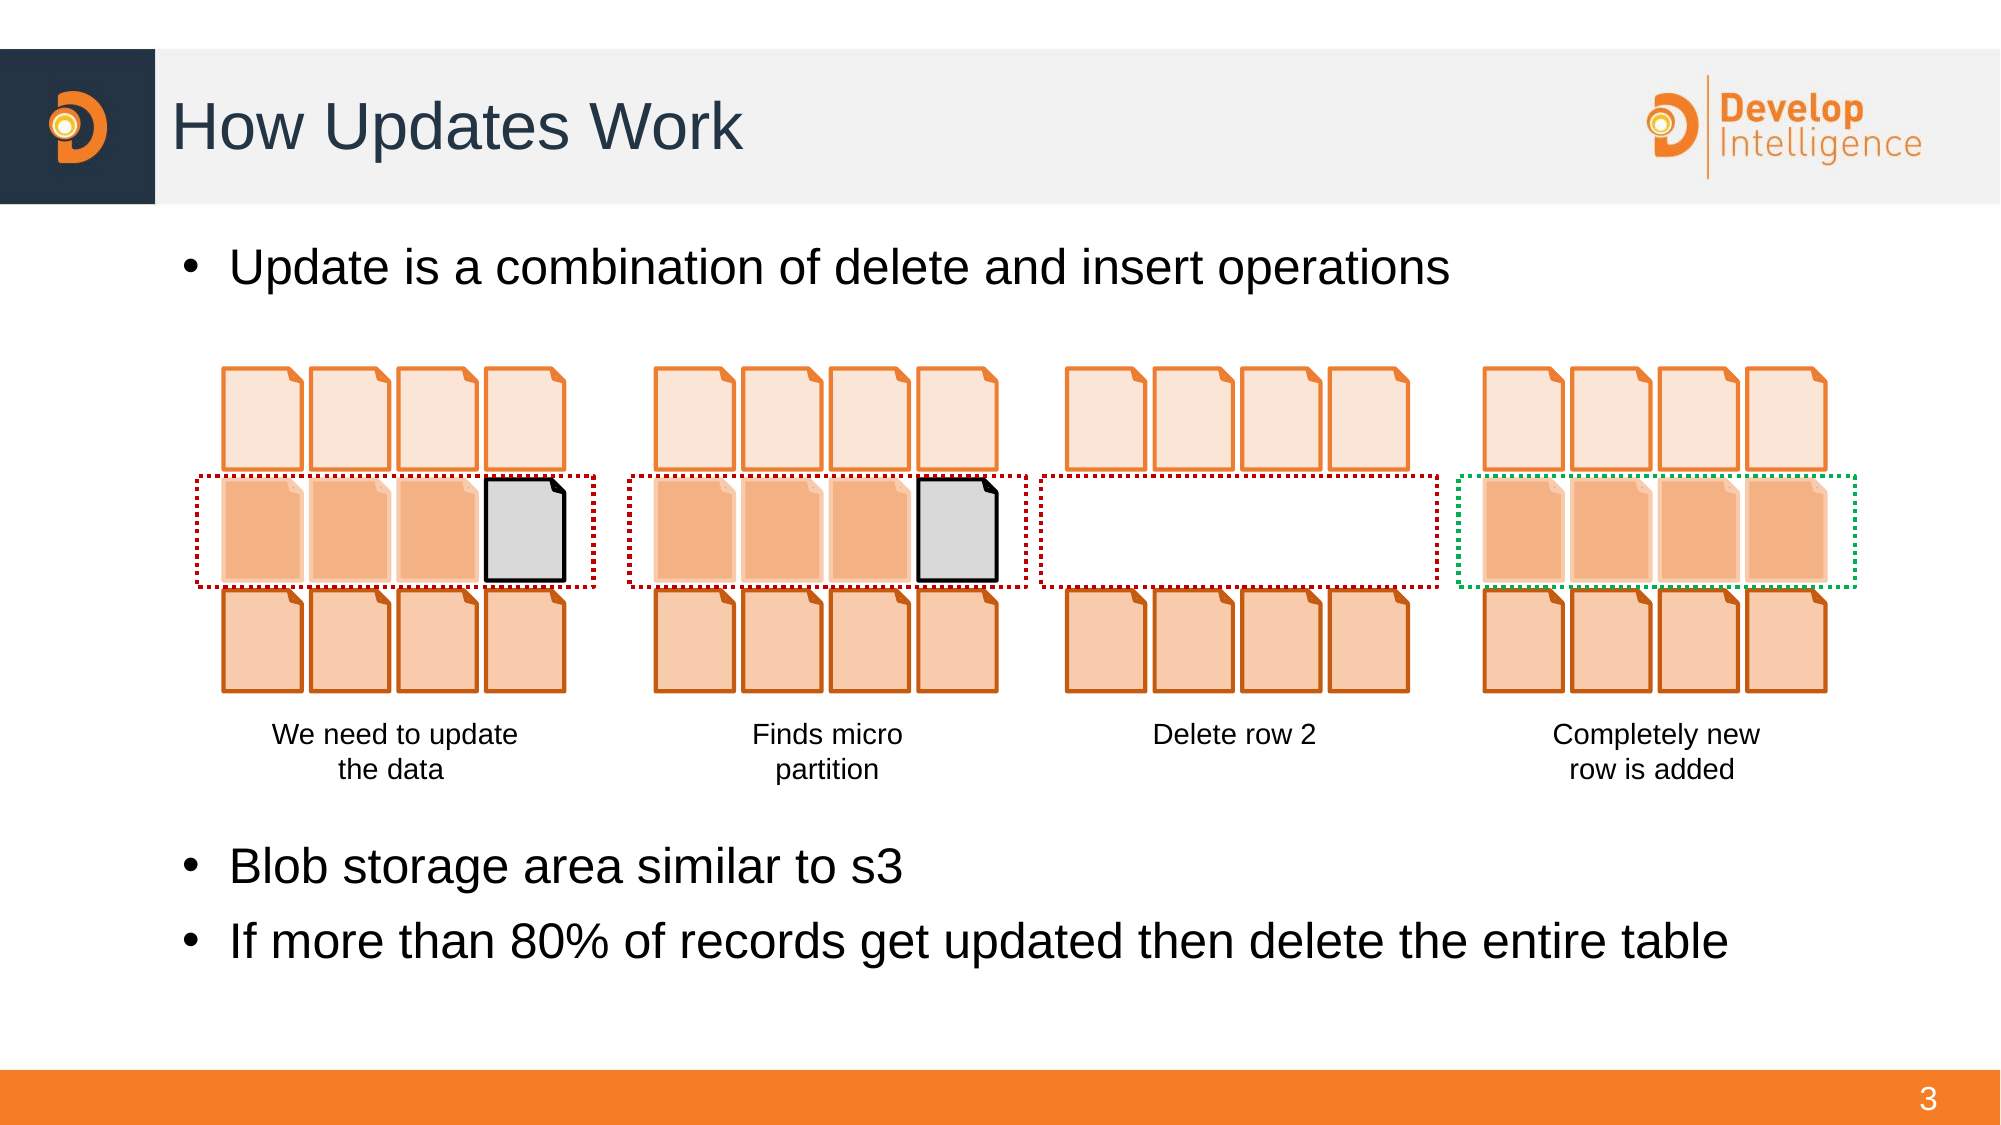

# How Updates Work
Update is a combination of delete and insert operations

Blob storage area similar to s3
If more than 80% of records get updated then delete the entire table

Delete row 2
Completely new row is added
We need to update the data
Finds micro partition
3